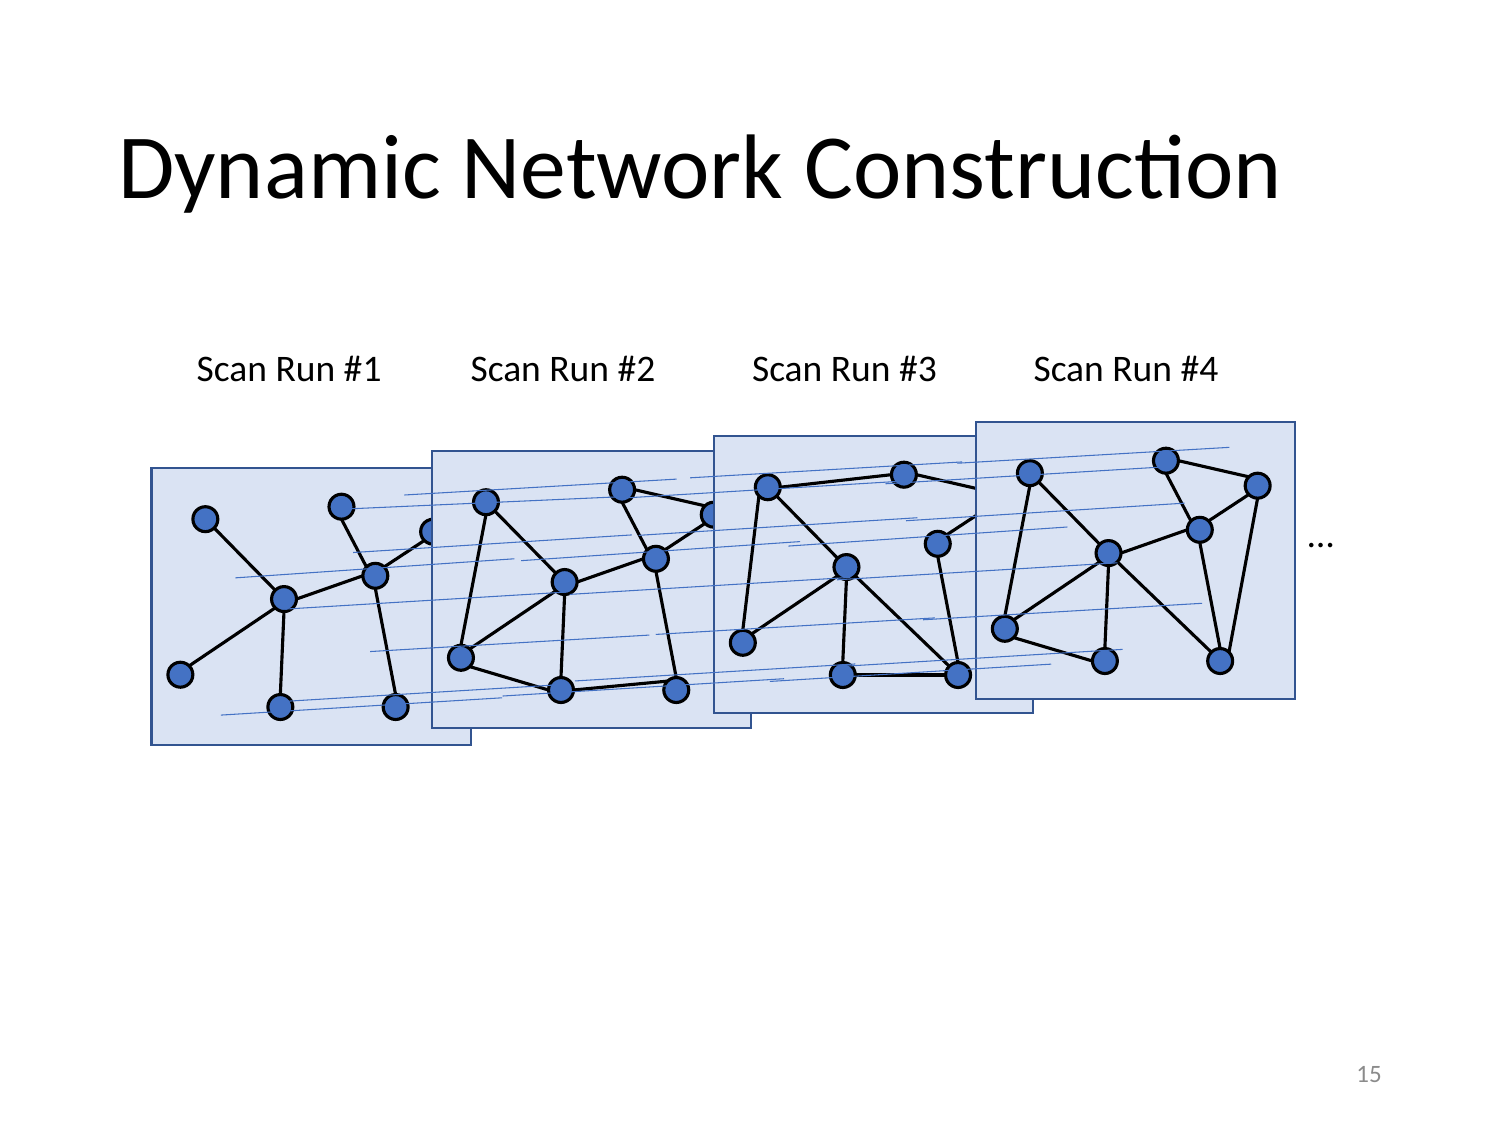

# Dynamic Network Construction
Scan Run #1
Scan Run #2
Scan Run #3
Scan Run #4

…
15